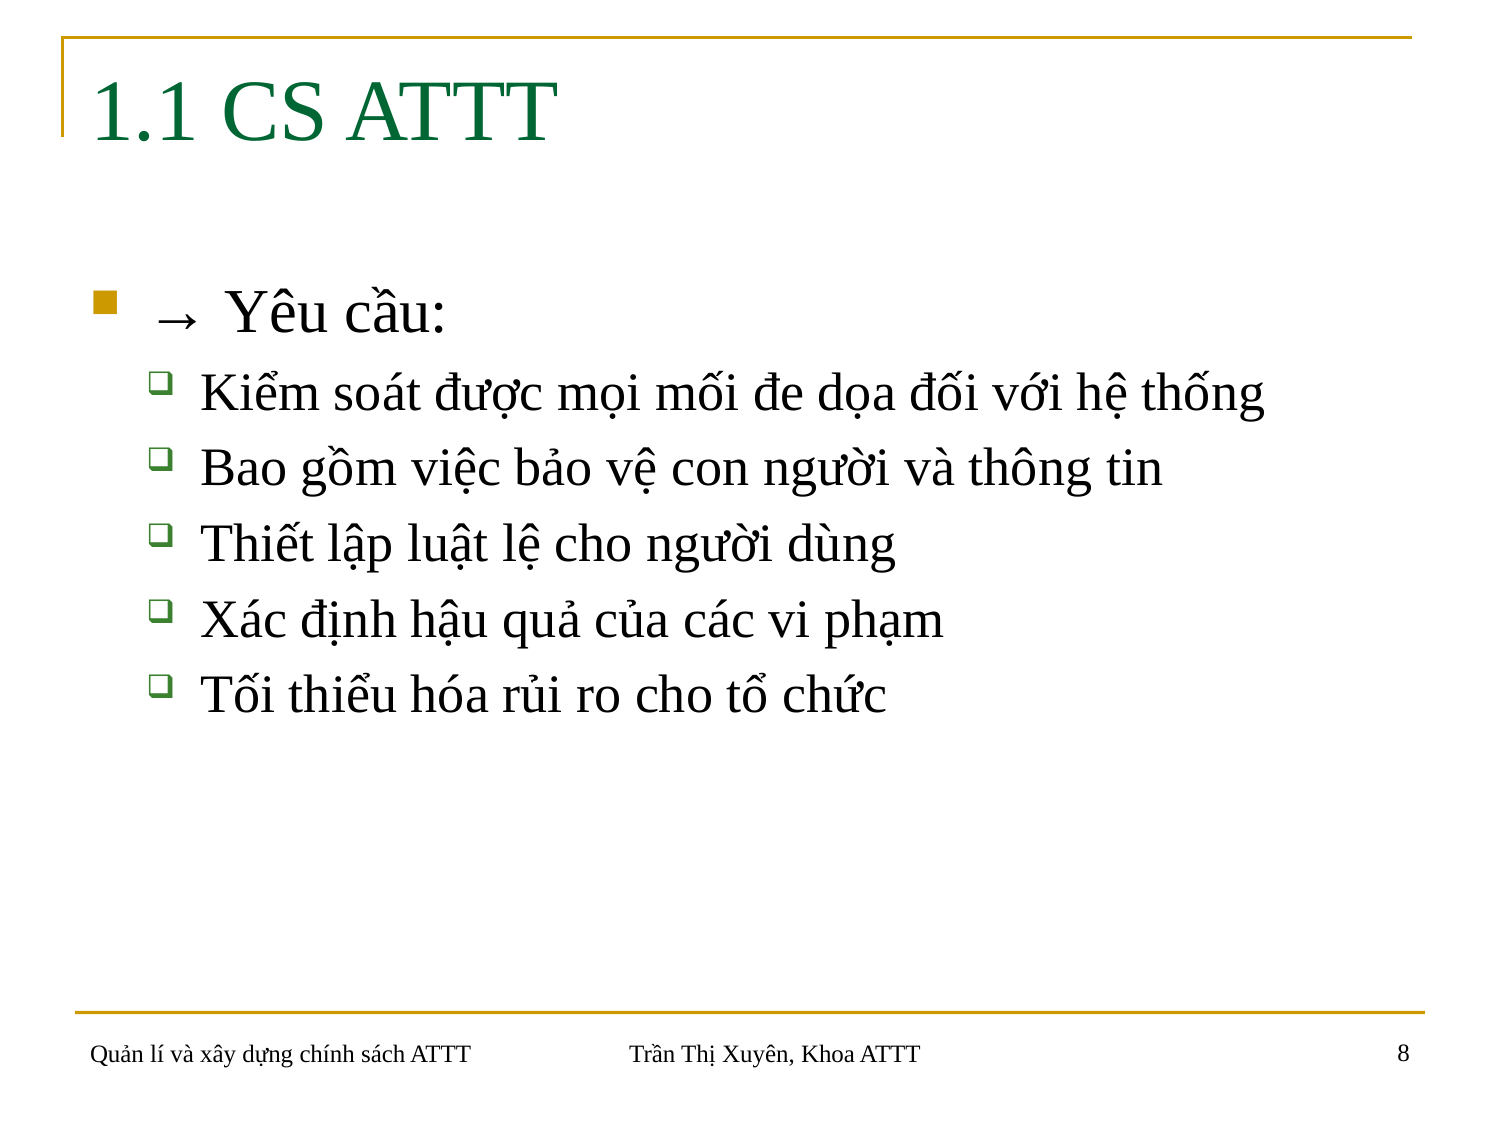

# 1.1 CS ATTT
→ Yêu cầu:
Kiểm soát được mọi mối đe dọa đối với hệ thống
Bao gồm việc bảo vệ con người và thông tin
Thiết lập luật lệ cho người dùng
Xác định hậu quả của các vi phạm
Tối thiểu hóa rủi ro cho tổ chức
8
Quản lí và xây dựng chính sách ATTT
Trần Thị Xuyên, Khoa ATTT